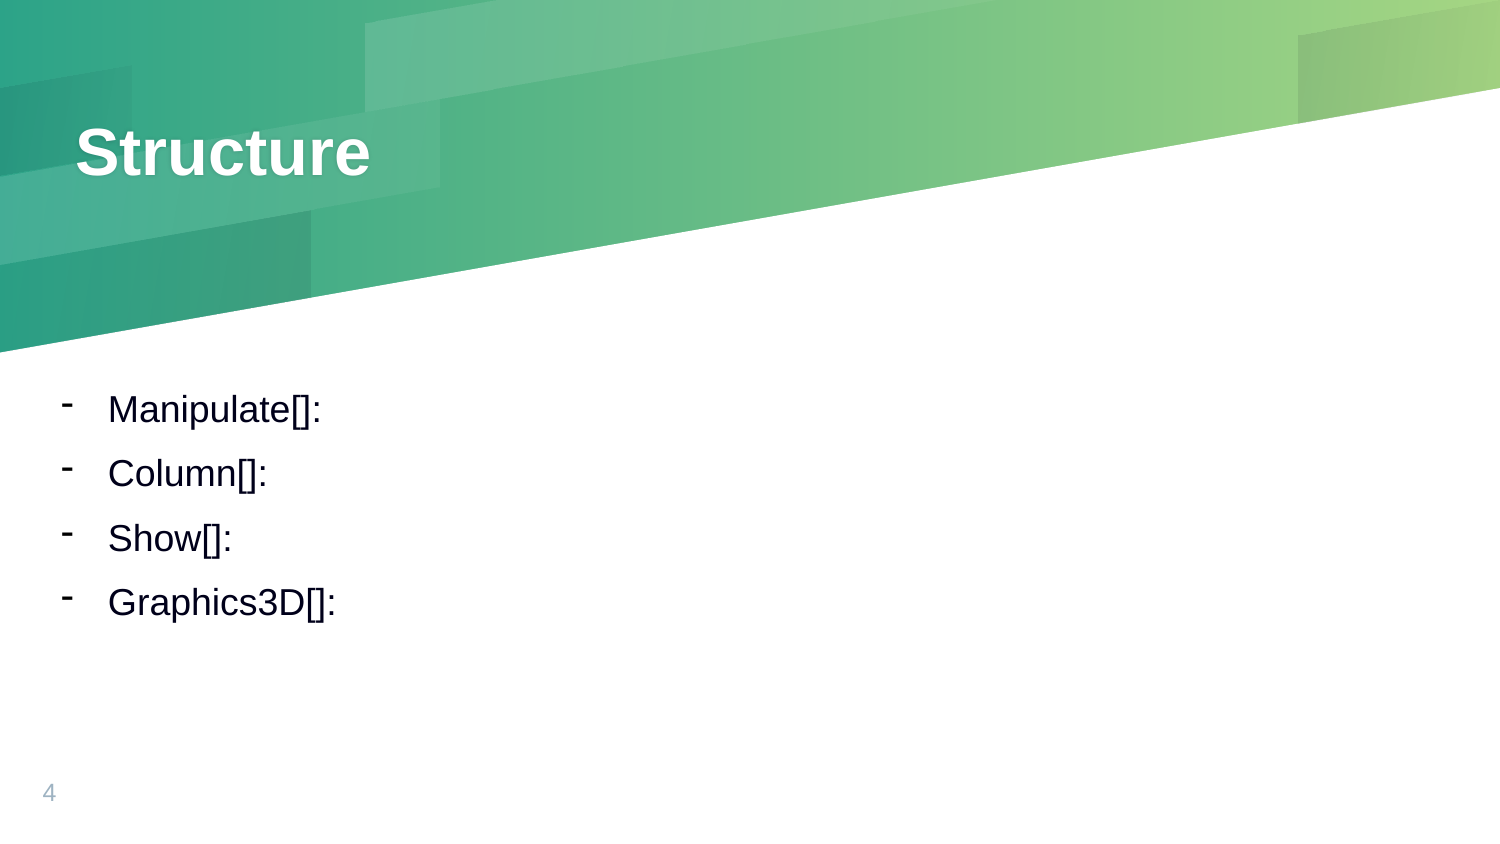

# Structure
Manipulate[]:
Column[]:
Show[]:
Graphics3D[]:

4